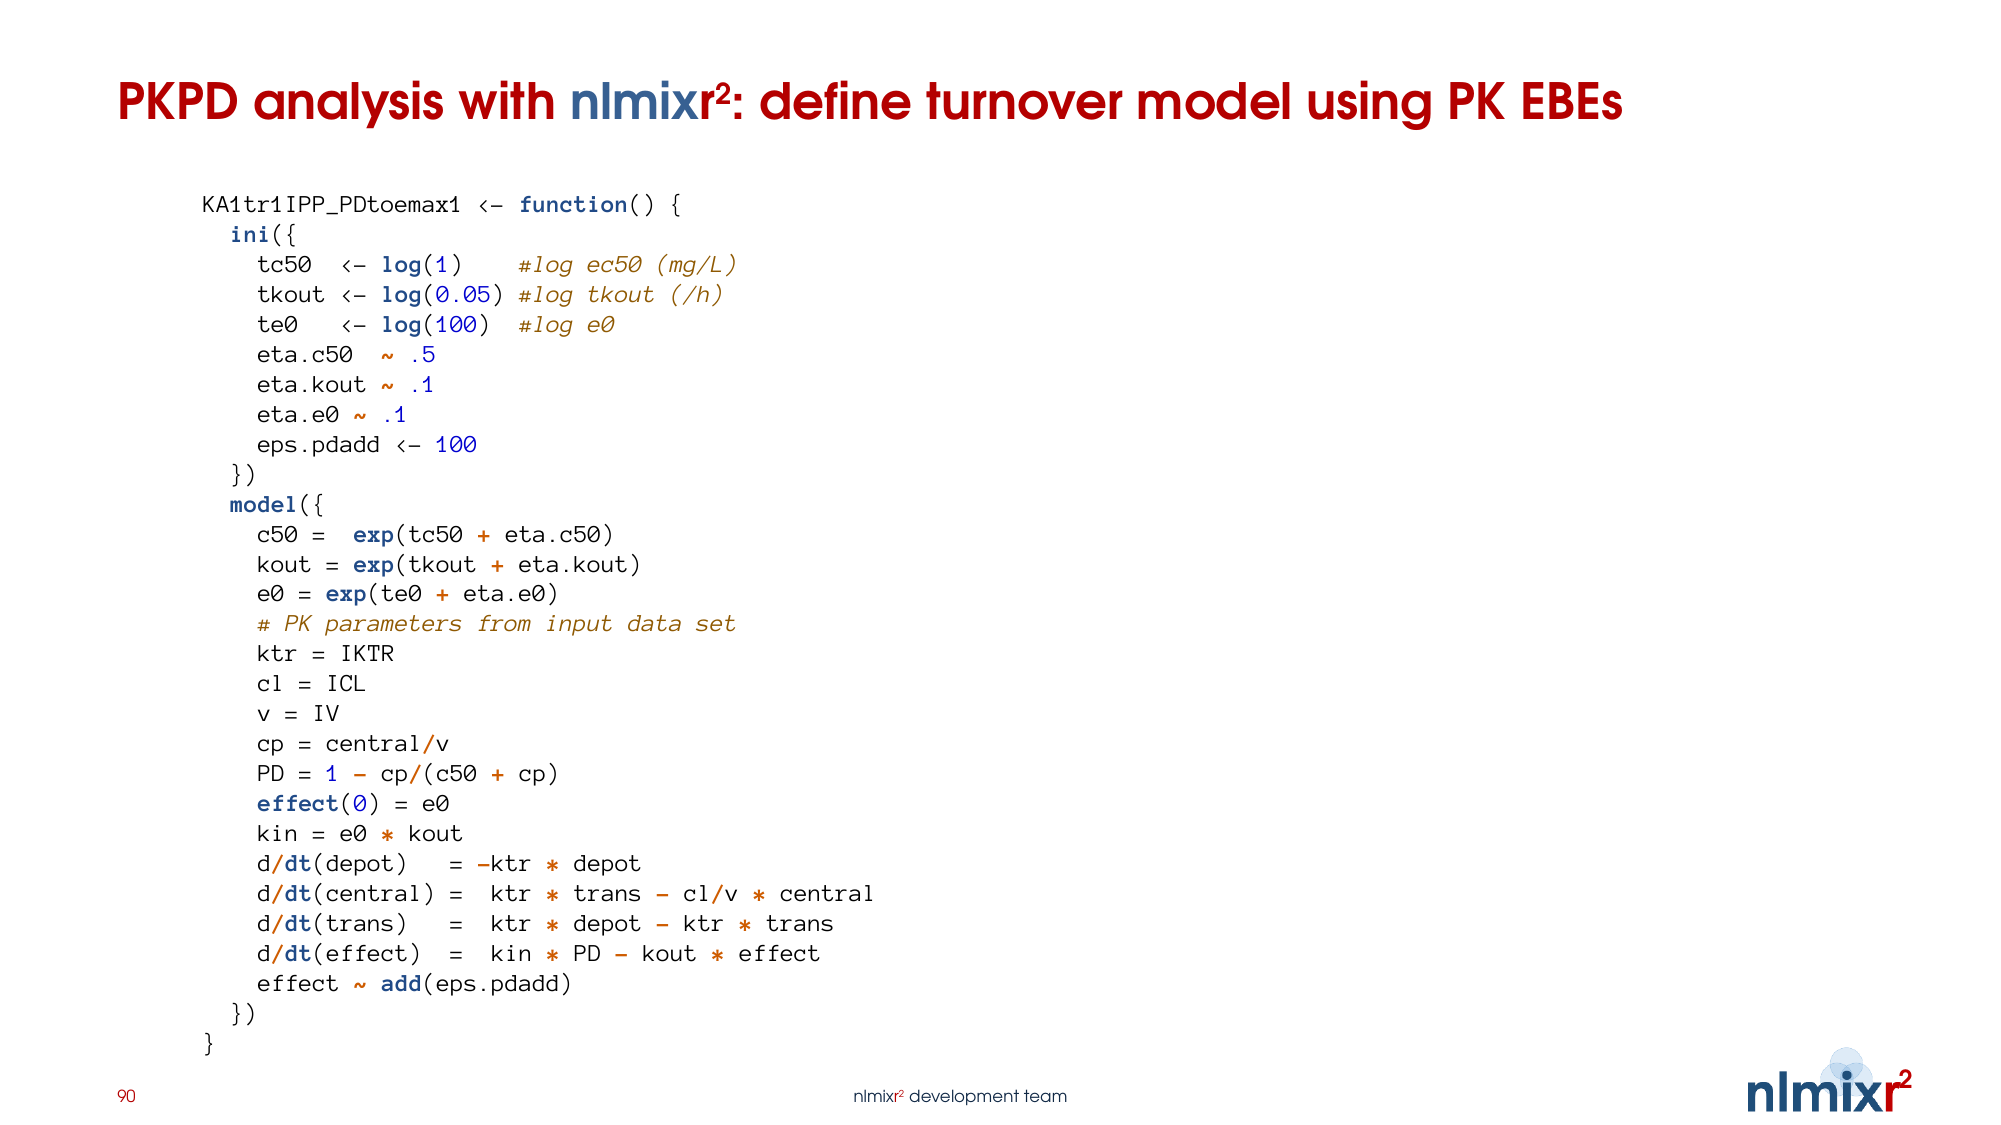

# PKPD analysis with nlmixr2: define turnover model using PK EBEs
KA1tr1IPP_PDtoemax1 <- function() {
  ini({
    tc50  <- log(1)    #log ec50 (mg/L)
    tkout <- log(0.05) #log tkout (/h)
    te0   <- log(100)  #log e0
    eta.c50  ~ .5
    eta.kout ~ .1
    eta.e0 ~ .1
    eps.pdadd <- 100
  })
  model({
    c50 =  exp(tc50 + eta.c50)
    kout = exp(tkout + eta.kout)
    e0 = exp(te0 + eta.e0)
    # PK parameters from input data set
    ktr = IKTR
    cl = ICL
    v = IV
    cp = central/v
    PD = 1 - cp/(c50 + cp)
    effect(0) = e0
    kin = e0 * kout
    d/dt(depot)   = -ktr * depot
    d/dt(central) =  ktr * trans - cl/v * central
    d/dt(trans)   =  ktr * depot - ktr * trans
    d/dt(effect)  =  kin * PD - kout * effect
    effect ~ add(eps.pdadd)
  })
}

90
nlmixr2 development team